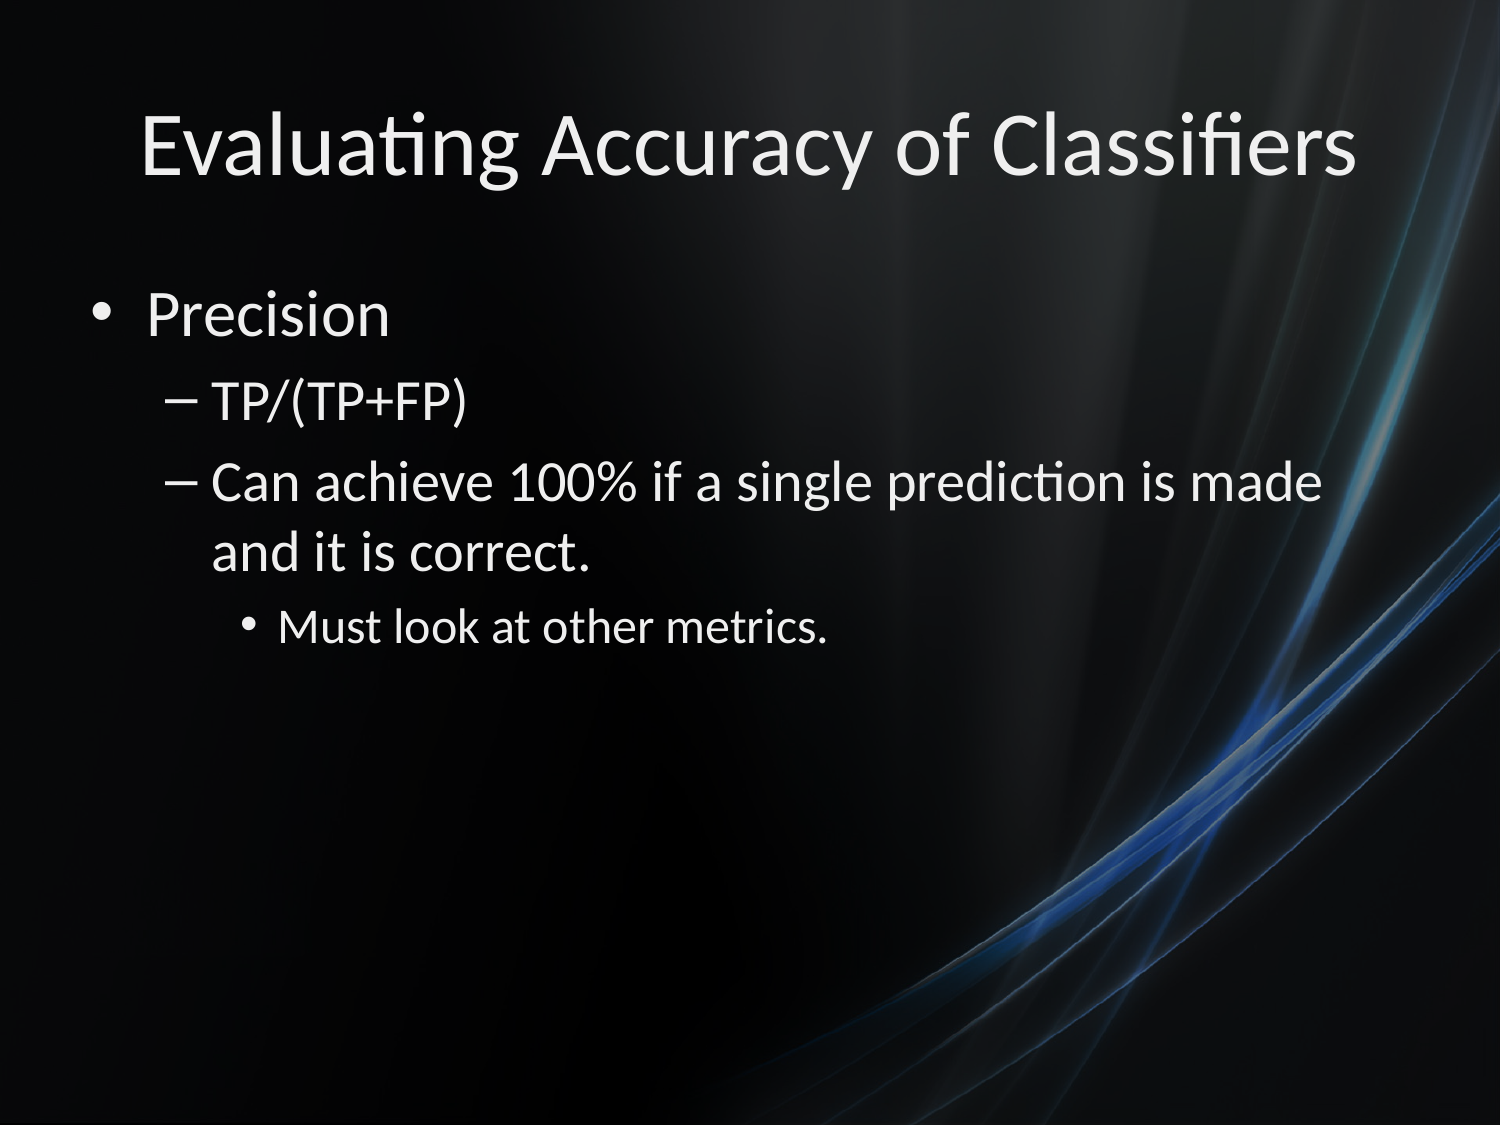

# Evaluating Accuracy of Classifiers
Precision
TP/(TP+FP)
Can achieve 100% if a single prediction is made and it is correct.
Must look at other metrics.